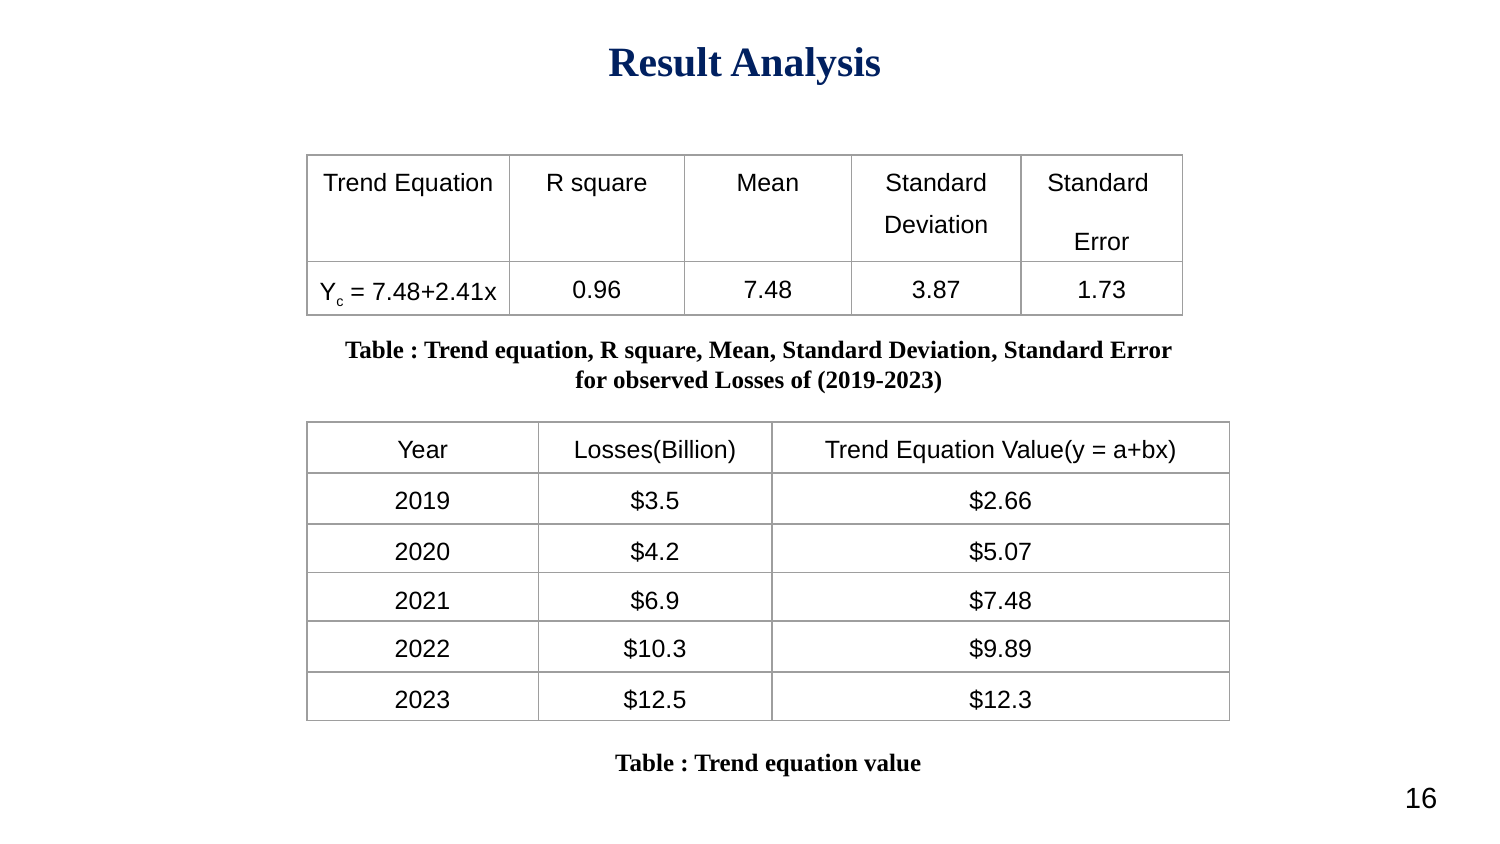

Result Analysis
| Trend Equation | R square | Mean | Standard Deviation | Standard Error |
| --- | --- | --- | --- | --- |
| Yc = 7.48+2.41x | 0.96 | 7.48 | 3.87 | 1.73 |
Table : Trend equation, R square, Mean, Standard Deviation, Standard Error for observed Losses of (2019-2023)
| Year | Losses(Billion) | Trend Equation Value(y = a+bx) |
| --- | --- | --- |
| 2019 | $3.5 | $2.66 |
| 2020 | $4.2 | $5.07 |
| 2021 | $6.9 | $7.48 |
| 2022 | $10.3 | $9.89 |
| 2023 | $12.5 | $12.3 |
Table : Trend equation value
16